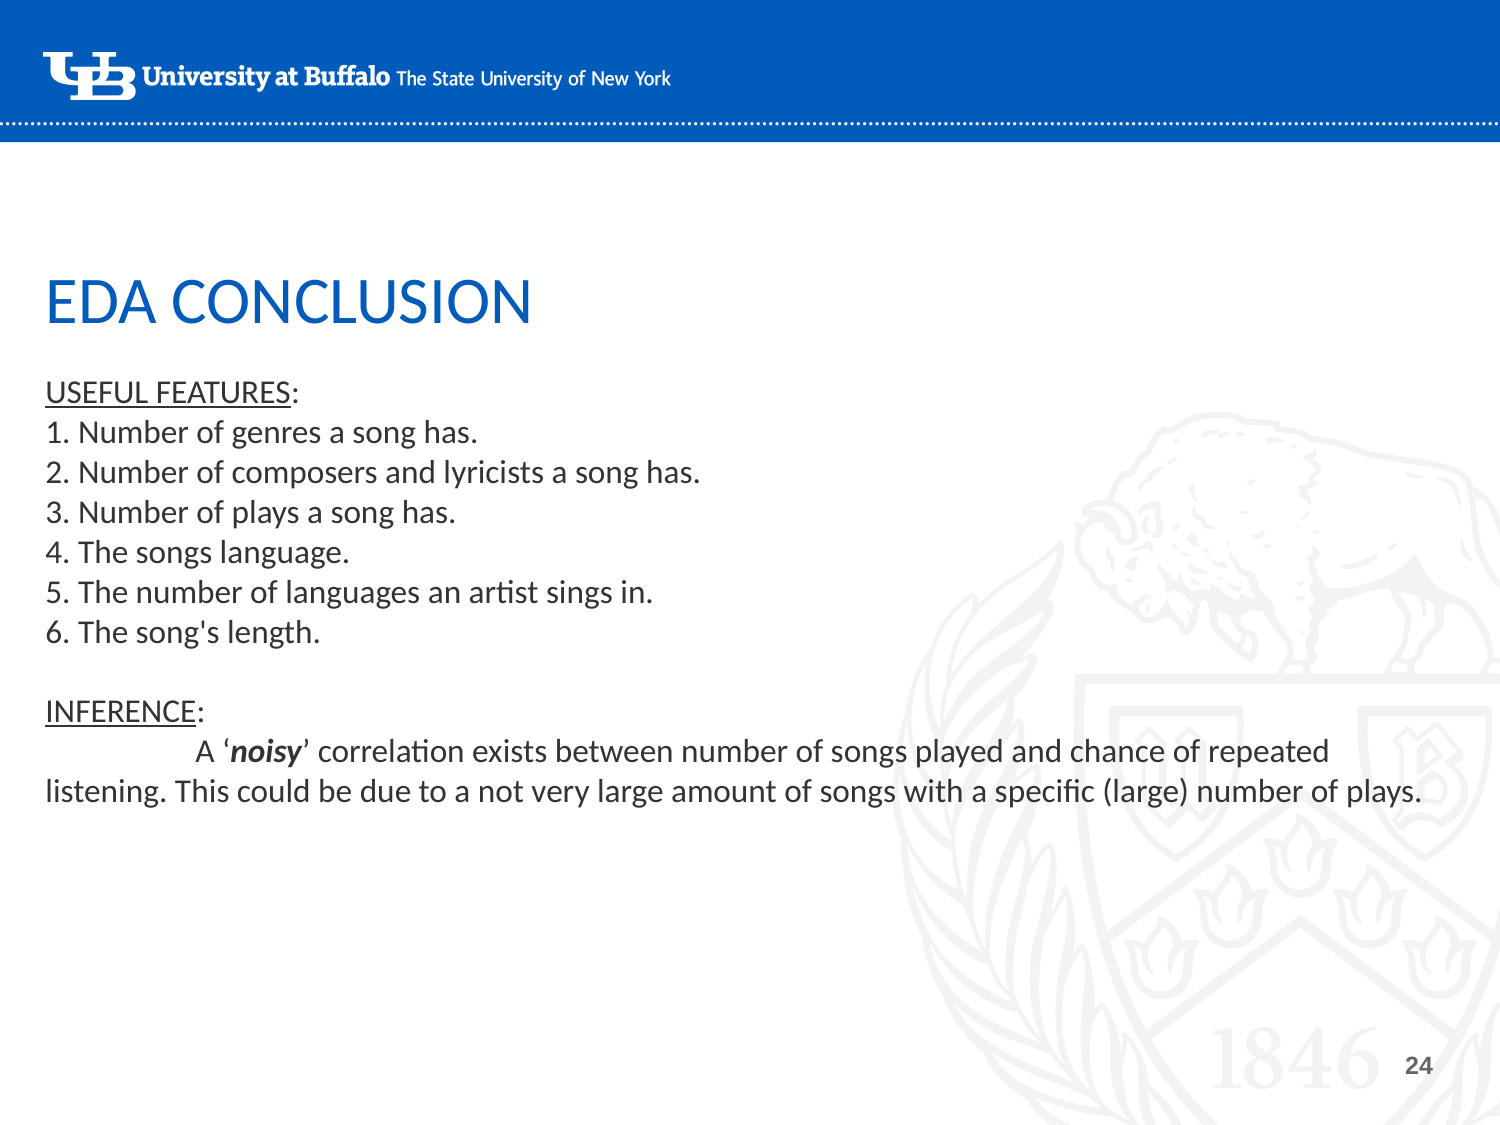

# EDA CONCLUSION
USEFUL FEATURES:
1. Number of genres a song has.
2. Number of composers and lyricists a song has.
3. Number of plays a song has.
4. The songs language.
5. The number of languages an artist sings in.
6. The song's length.

INFERENCE:
	A ‘noisy’ correlation exists between number of songs played and chance of repeated listening. This could be due to a not very large amount of songs with a specific (large) number of plays.